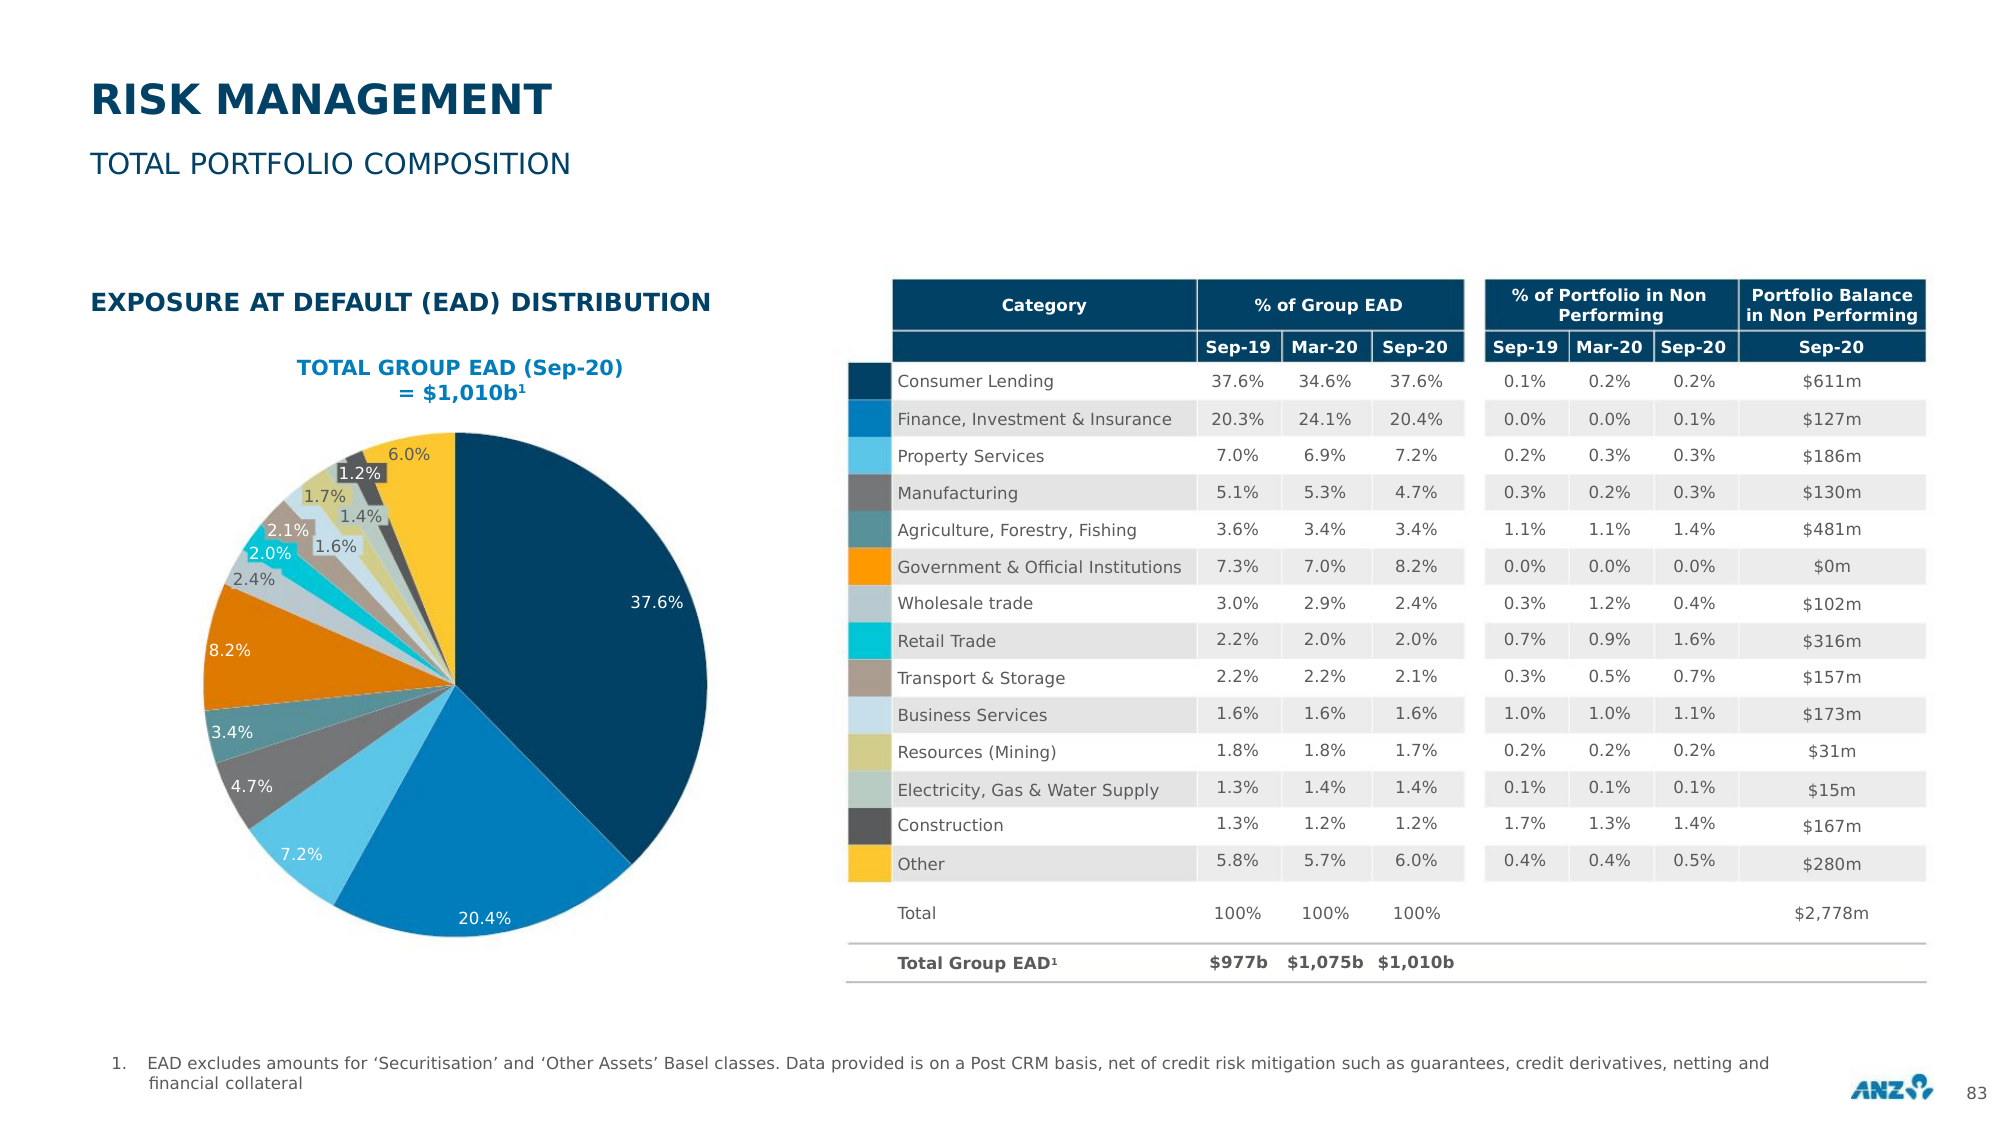

RISK MANAGEMENT
TOTAL PORTFOLIO COMPOSITION
% of Portfolio in Non
Performing
Portfolio Balance
in Non Performing
EXPOSURE AT DEFAULT (EAD) DISTRIBUTION
Category
% of Group EAD
Sep-19 Mar-20 Sep-20
Sep-19 Mar-20 Sep-20
Sep-20
TOTAL GROUP EAD (Sep-20)
= $1,010b1
Consumer Lending
37.6%
20.3%
7.0%
5.1%
3.6%
7.3%
3.0%
2.2%
2.2%
1.6%
1.8%
1.3%
1.3%
5.8%
34.6%
24.1%
6.9%
5.3%
3.4%
7.0%
2.9%
2.0%
2.2%
1.6%
1.8%
1.4%
1.2%
5.7%
37.6%
20.4%
7.2%
4.7%
3.4%
8.2%
2.4%
2.0%
2.1%
1.6%
1.7%
1.4%
1.2%
6.0%
0.1%
0.0%
0.2%
0.3%
1.1%
0.0%
0.3%
0.7%
0.3%
1.0%
0.2%
0.1%
1.7%
0.4%
0.2%
0.0%
0.3%
0.2%
1.1%
0.0%
1.2%
0.9%
0.5%
1.0%
0.2%
0.1%
1.3%
0.4%
0.2%
0.1%
0.3%
0.3%
1.4%
0.0%
0.4%
1.6%
0.7%
1.1%
0.2%
0.1%
1.4%
0.5%
$611m
Finance, Investment & Insurance
Property Services
$127m
$186m
$130m
$481m
$0m
6.0%
1.2%
Manufacturing
1.7%
1.4%
2.1%
Agriculture, Forestry, Fishing
Government & Official Institutions
Wholesale trade
1.6%
2.0%
2.4%
37.6%
$102m
$316m
$157m
$173m
$31m
Retail Trade
8.2%
Transport & Storage
Business Services
3.4%
Resources (Mining)
Electricity, Gas & Water Supply
Construction
4.7%
$15m
$167m
$280m
7.2%
Other
Total
100%
100%
100%
$2,778m
20.4%
$977b $1,075b $1,010b
Total Group EAD1
1. EAD excludes amounts for ‘Securitisation’ and ‘Other Assets’ Basel classes. Data provided is on a Post CRM basis, net of credit risk mitigation such as guarantees, credit derivatives, netting and
financial collateral
83